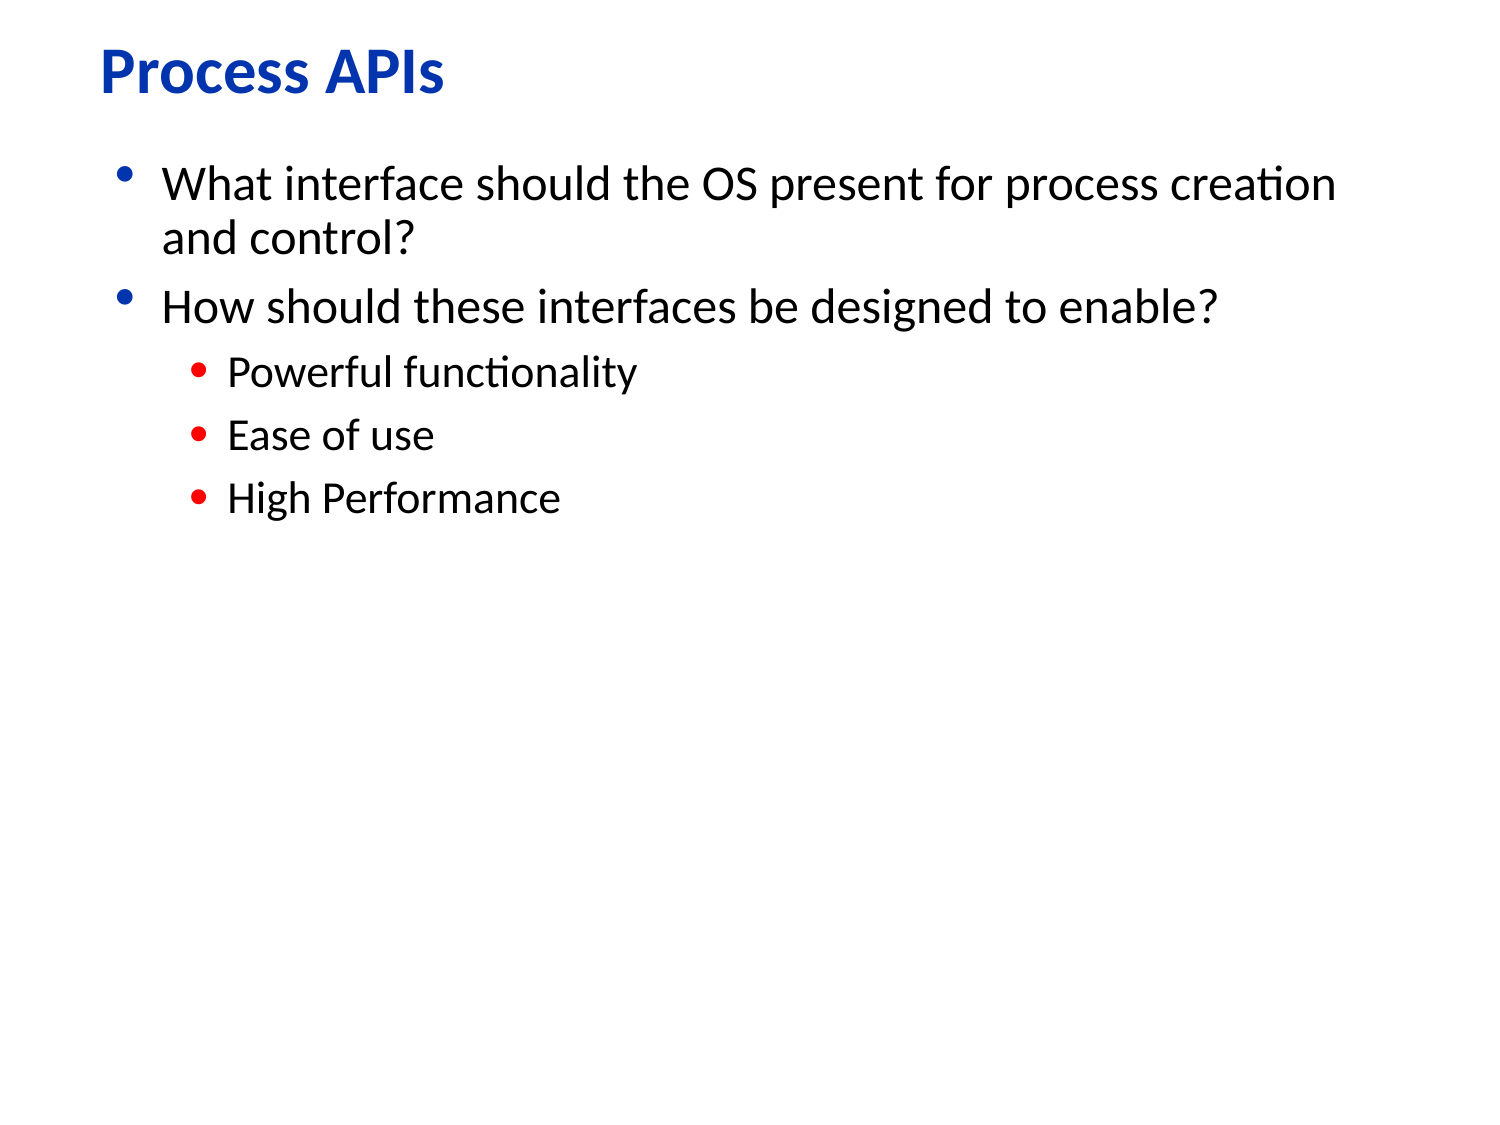

# Process APIs
What interface should the OS present for process creation and control?
How should these interfaces be designed to enable?
Powerful functionality
Ease of use
High Performance